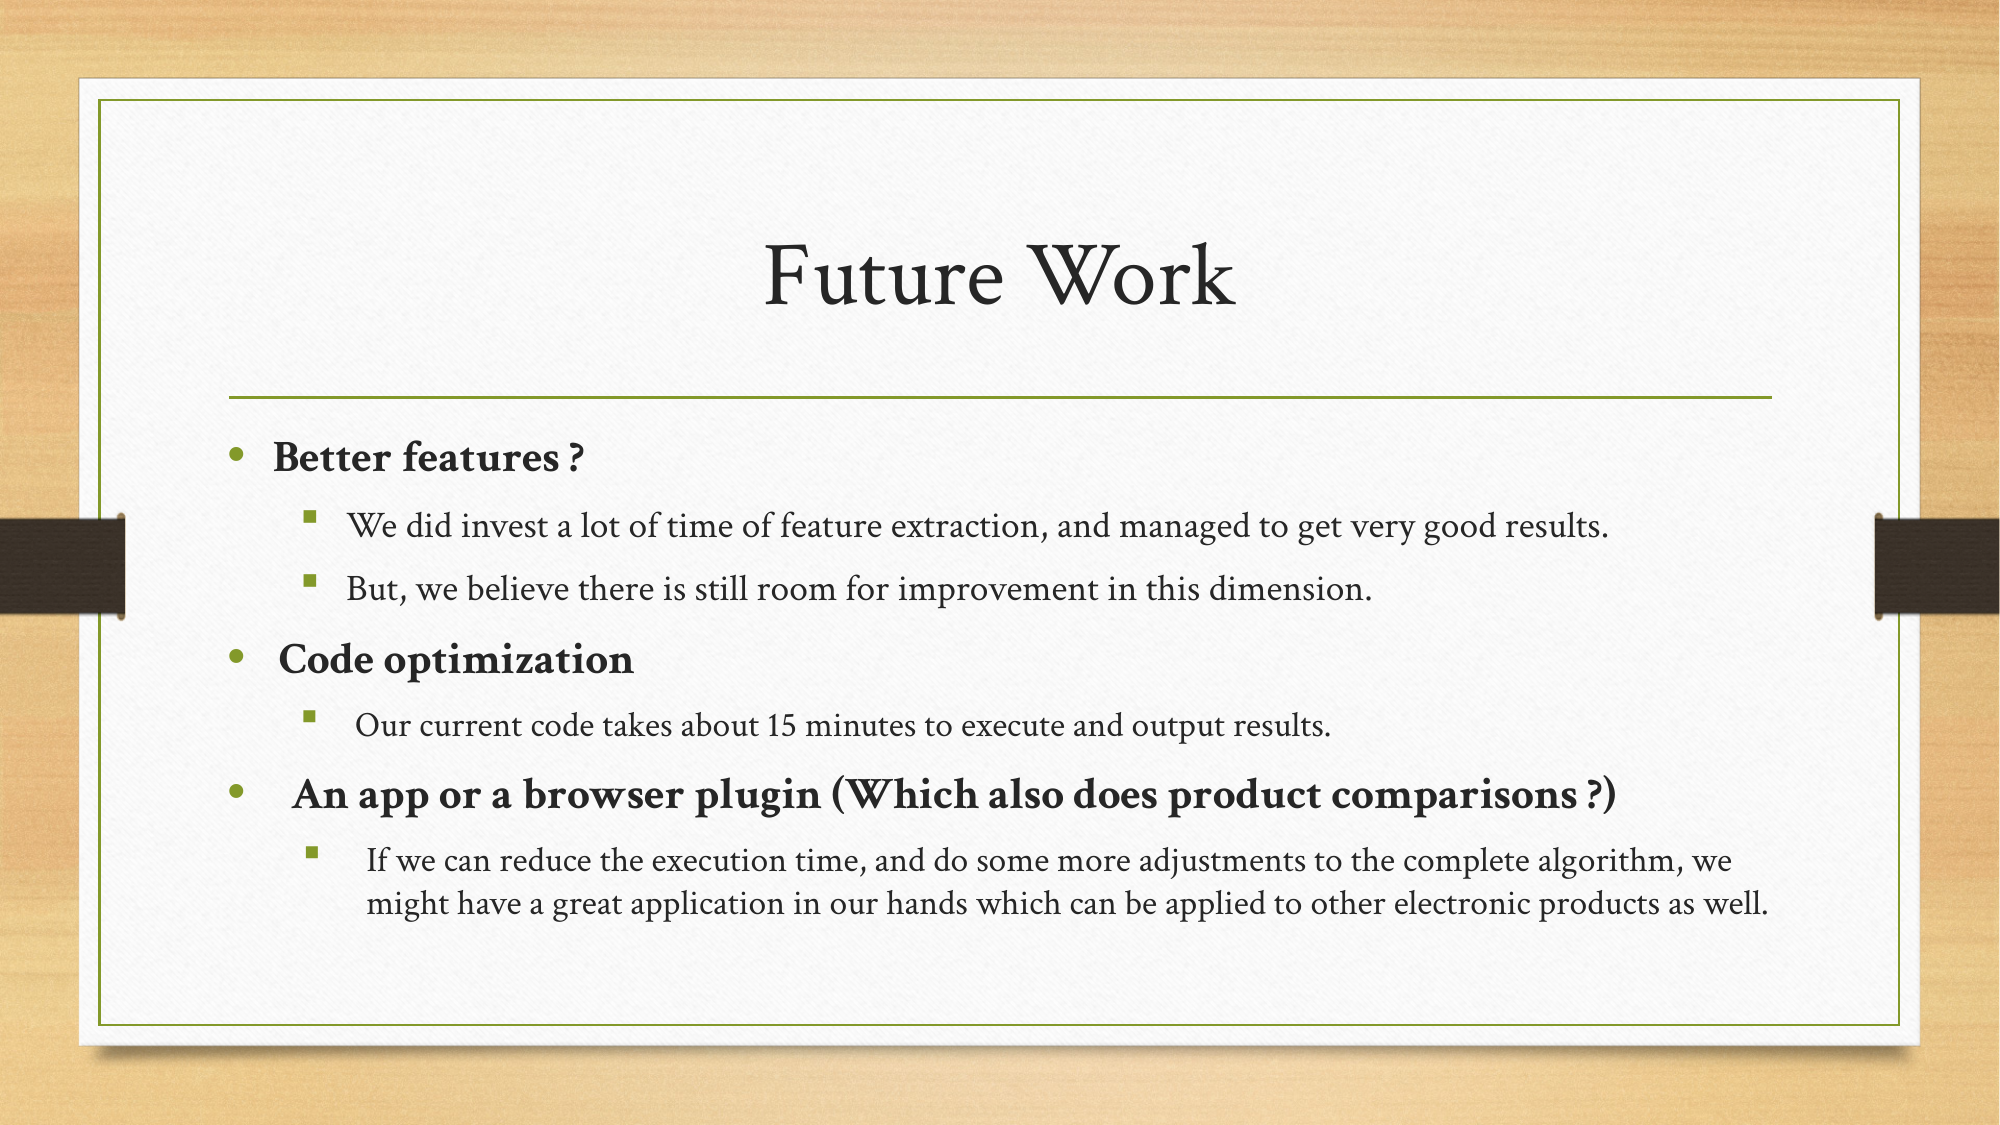

# Future Work
Better features ?
We did invest a lot of time of feature extraction, and managed to get very good results.
But, we believe there is still room for improvement in this dimension.
Code optimization
Our current code takes about 15 minutes to execute and output results.
An app or a browser plugin (Which also does product comparisons ?)
If we can reduce the execution time, and do some more adjustments to the complete algorithm, we might have a great application in our hands which can be applied to other electronic products as well.